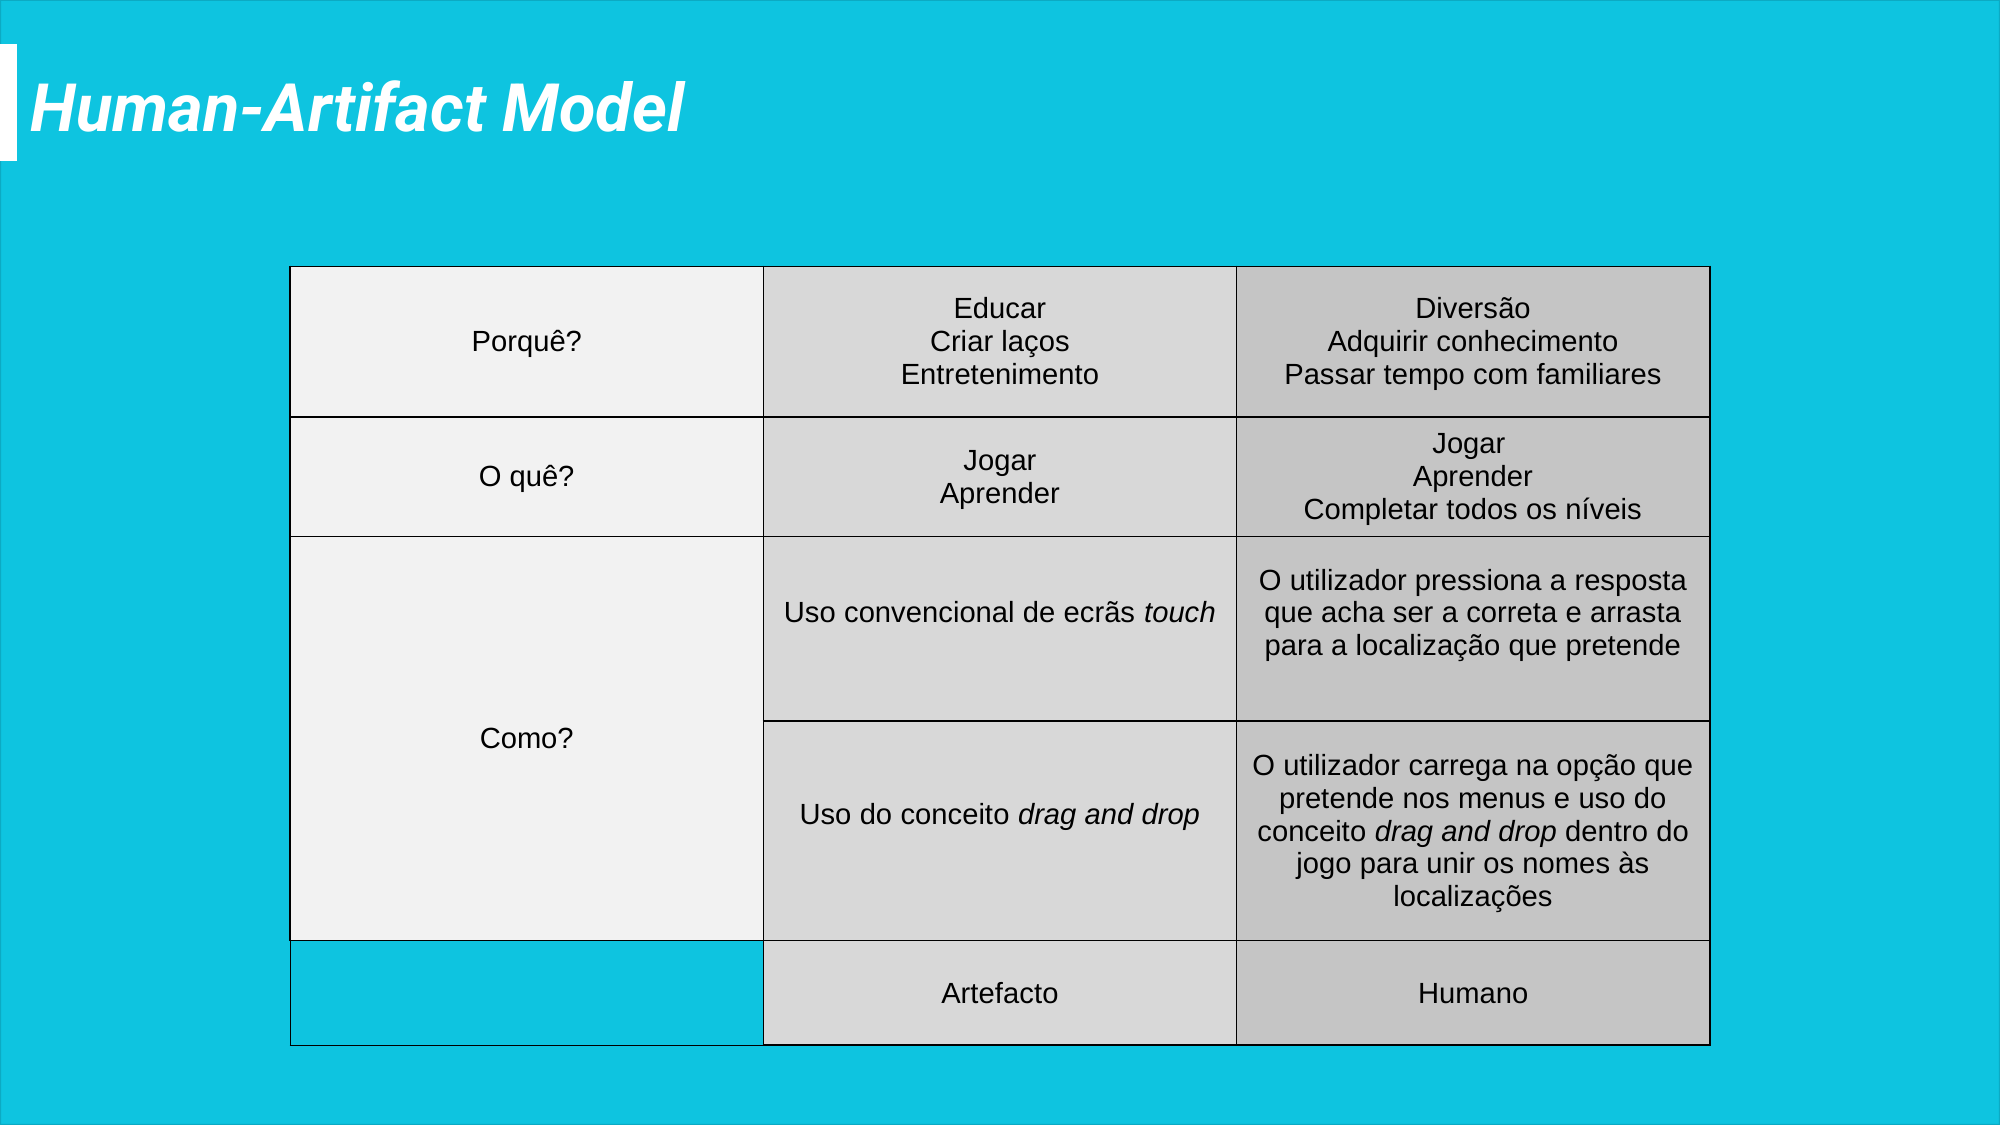

Human-Artifact Model
| Porquê? | Educar Criar laços Entretenimento | Diversão Adquirir conhecimento Passar tempo com familiares |
| --- | --- | --- |
| O quê? | Jogar Aprender | Jogar Aprender Completar todos os níveis |
| Como? | Uso convencional de ecrãs touch | O utilizador pressiona a resposta que acha ser a correta e arrasta para a localização que pretende |
|  | Uso do conceito drag and drop | O utilizador carrega na opção que pretende nos menus e uso do conceito drag and drop dentro do jogo para unir os nomes às localizações |
|  | Artefacto | Humano |